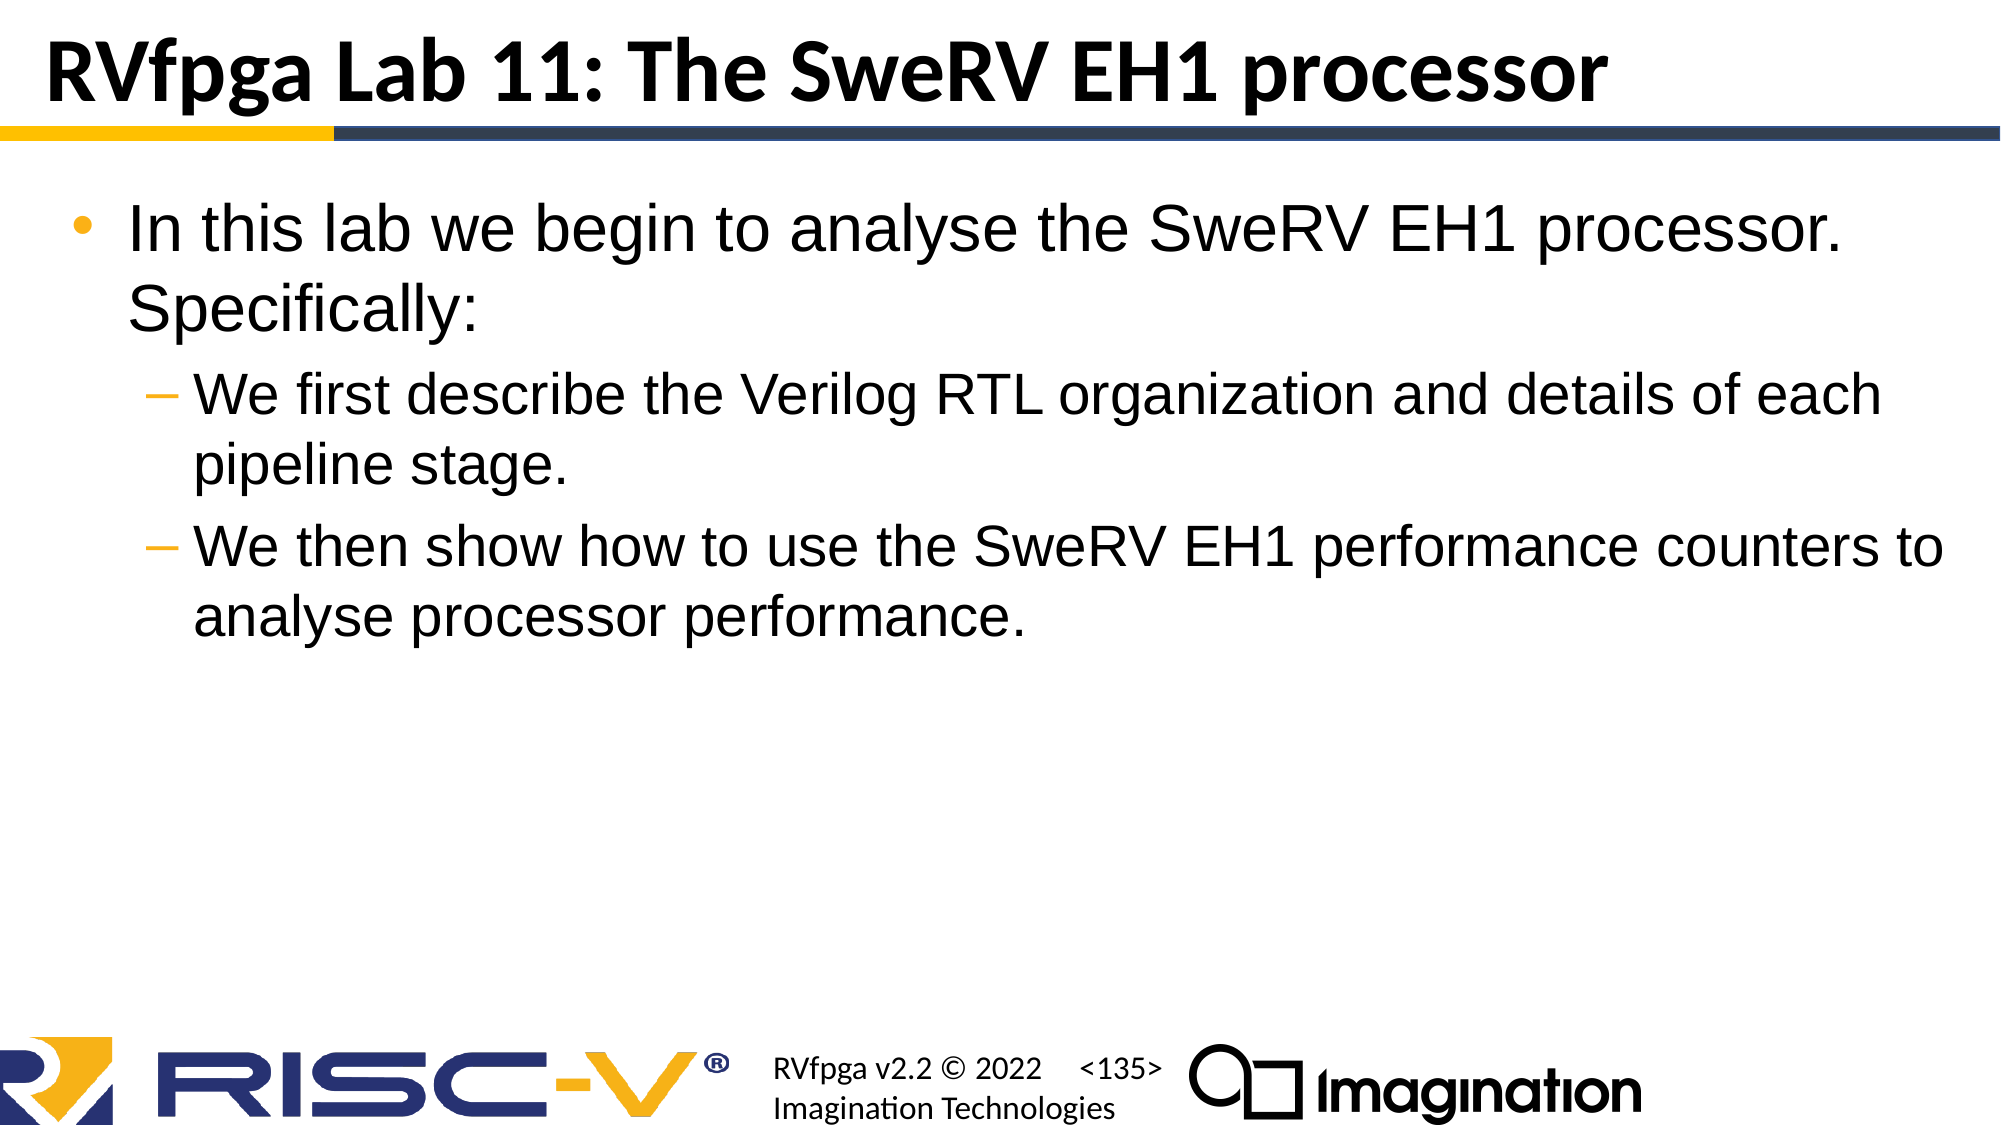

# RVfpga Lab 11: The SweRV EH1 processor
In this lab we begin to analyse the SweRV EH1 processor. Specifically:
We first describe the Verilog RTL organization and details of each pipeline stage.
We then show how to use the SweRV EH1 performance counters to analyse processor performance.